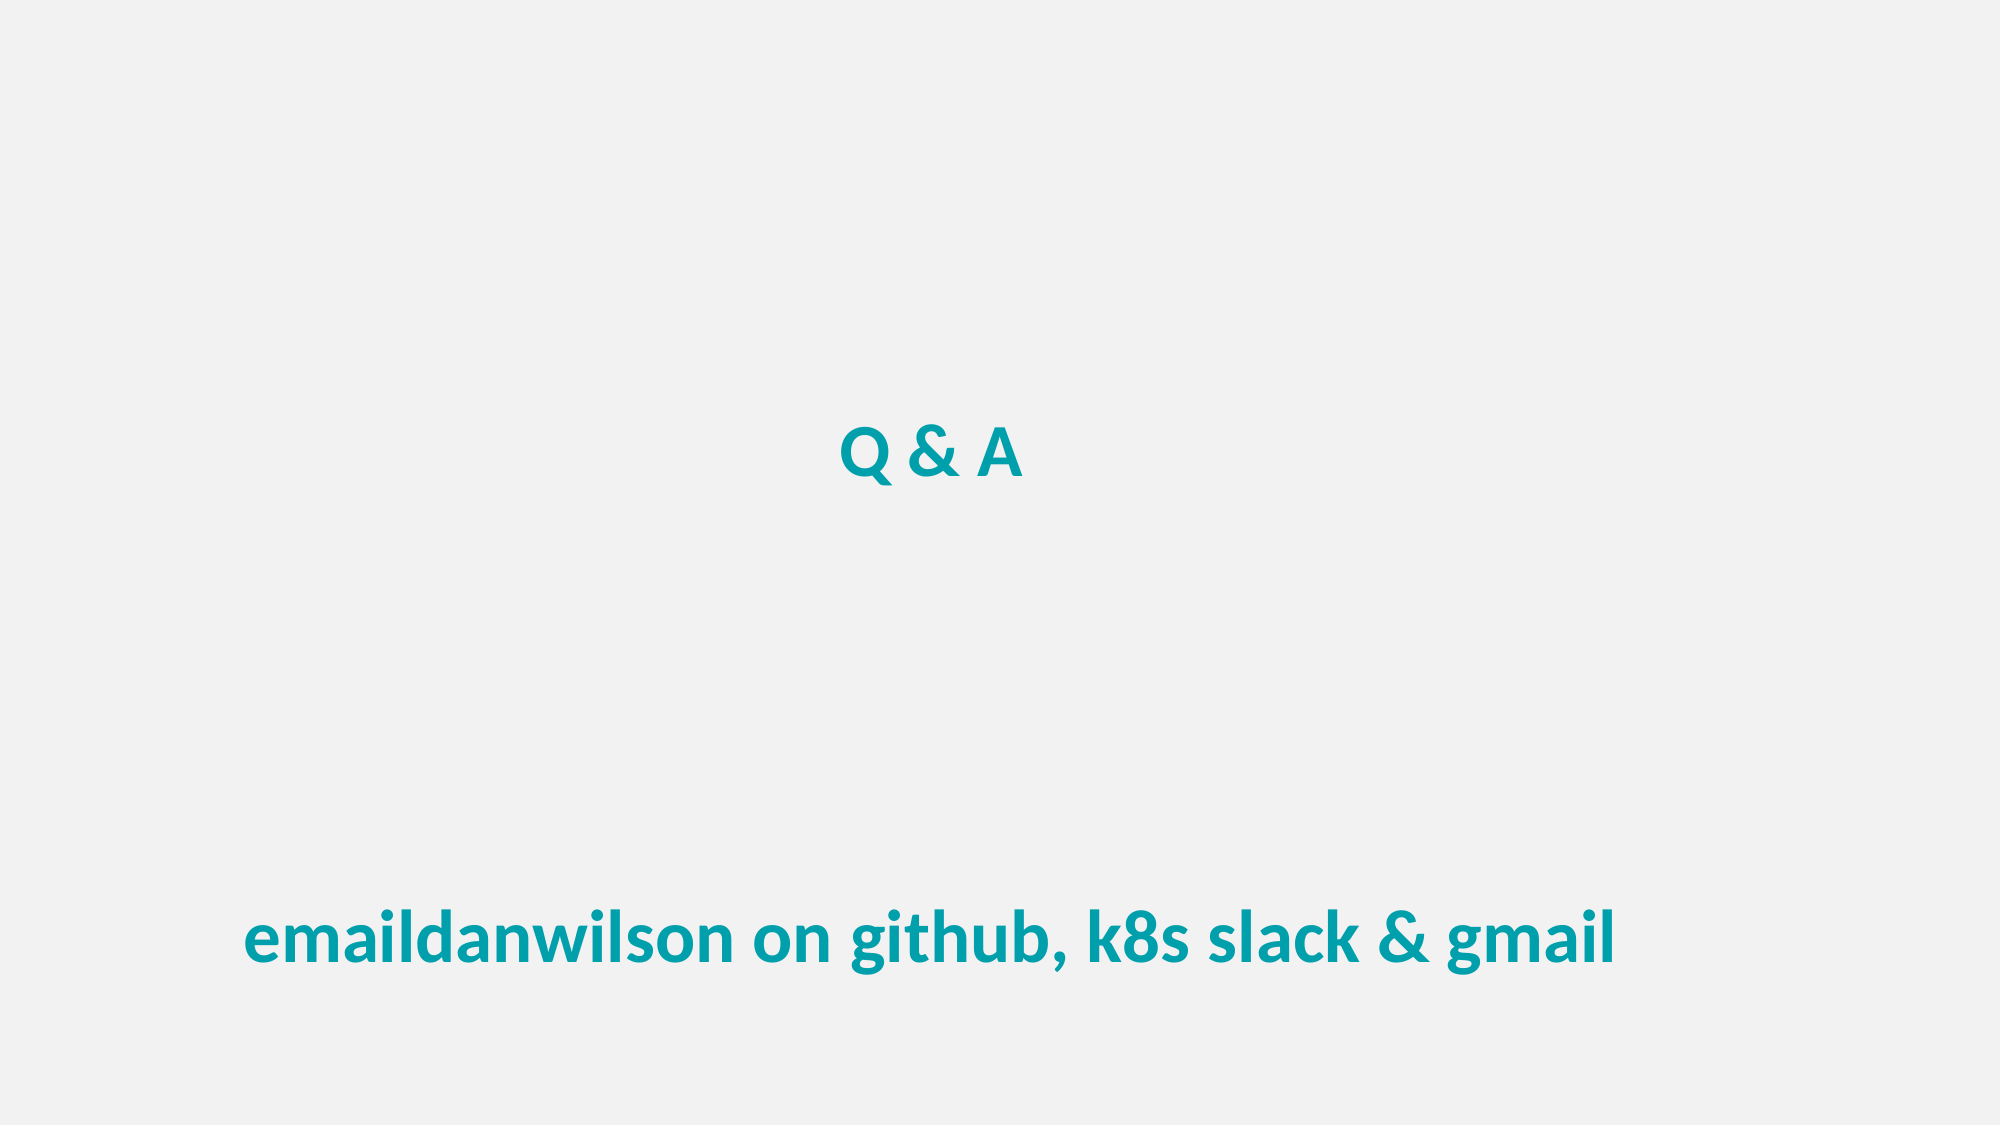

# Q & A emaildanwilson on github, k8s slack & gmail